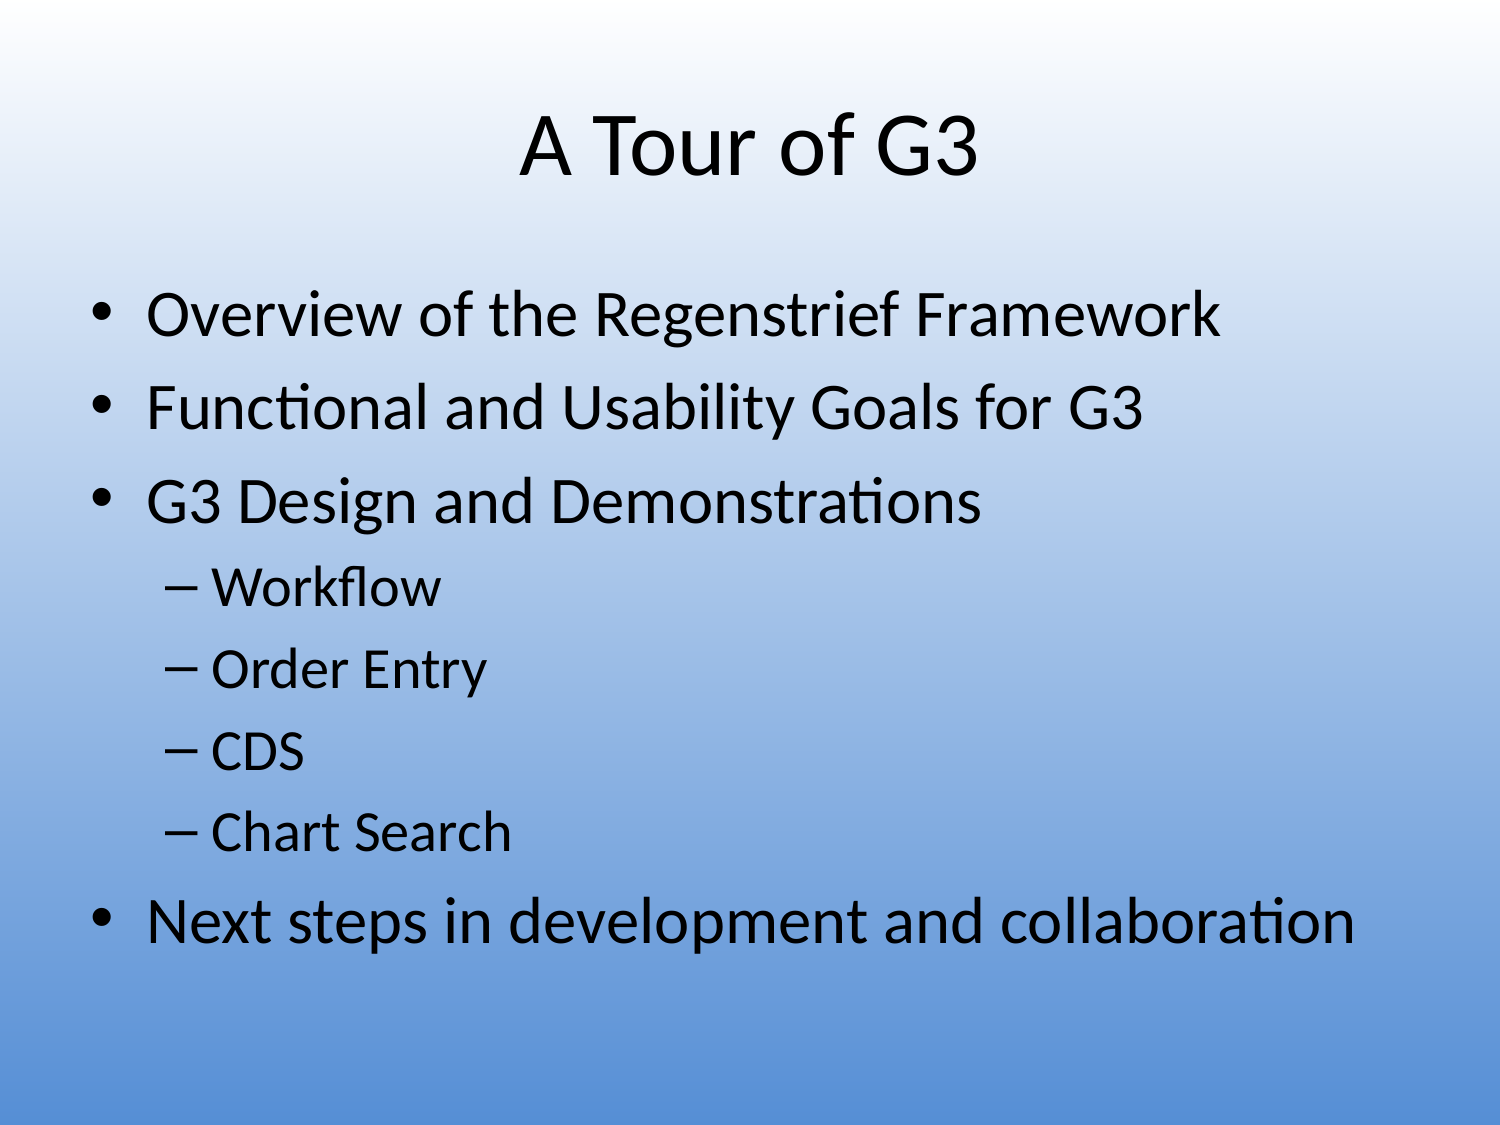

# A Tour of G3
Overview of the Regenstrief Framework
Functional and Usability Goals for G3
G3 Design and Demonstrations
Workflow
Order Entry
CDS
Chart Search
Next steps in development and collaboration